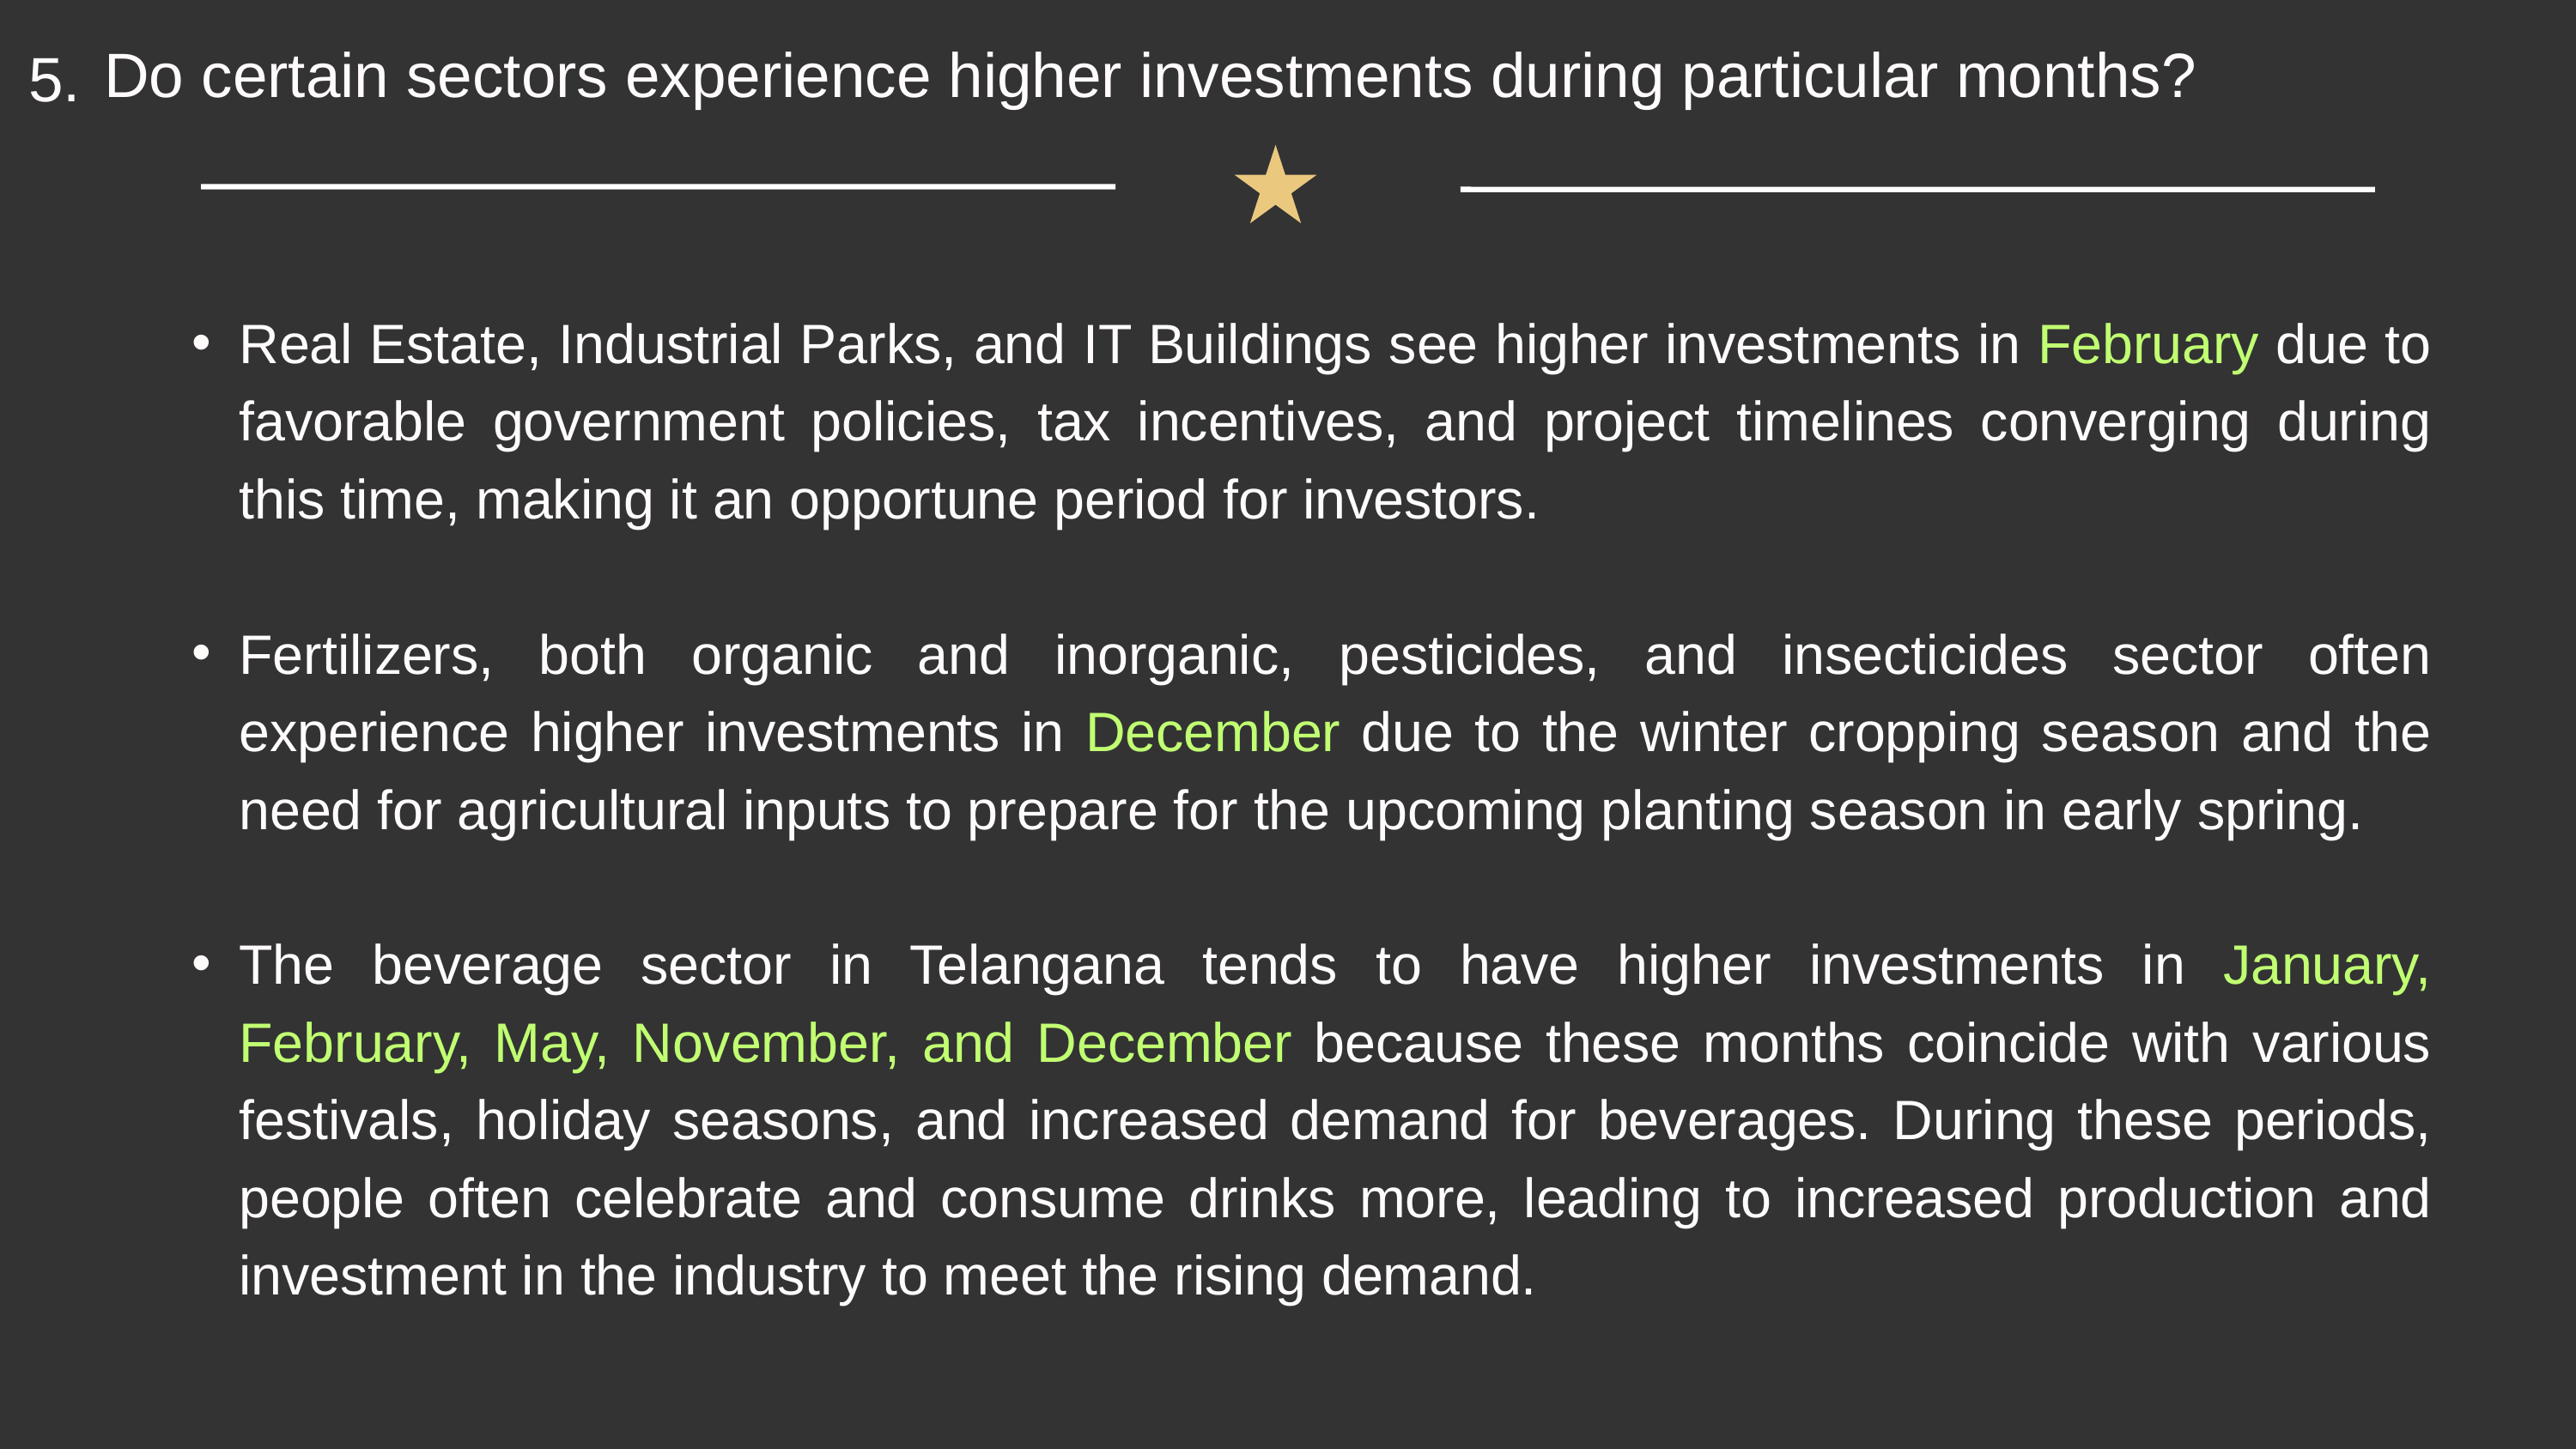

Do certain sectors experience higher investments during particular months?
5.

Real Estate, Industrial Parks, and IT Buildings see higher investments in February due to favorable government policies, tax incentives, and project timelines converging during this time, making it an opportune period for investors.

Fertilizers, both organic and inorganic, pesticides, and insecticides sector often experience higher investments in December due to the winter cropping season and the need for agricultural inputs to prepare for the upcoming planting season in early spring.

The beverage sector in Telangana tends to have higher investments in January, February, May, November, and December because these months coincide with various festivals, holiday seasons, and increased demand for beverages. During these periods, people often celebrate and consume drinks more, leading to increased production and investment in the industry to meet the rising demand.